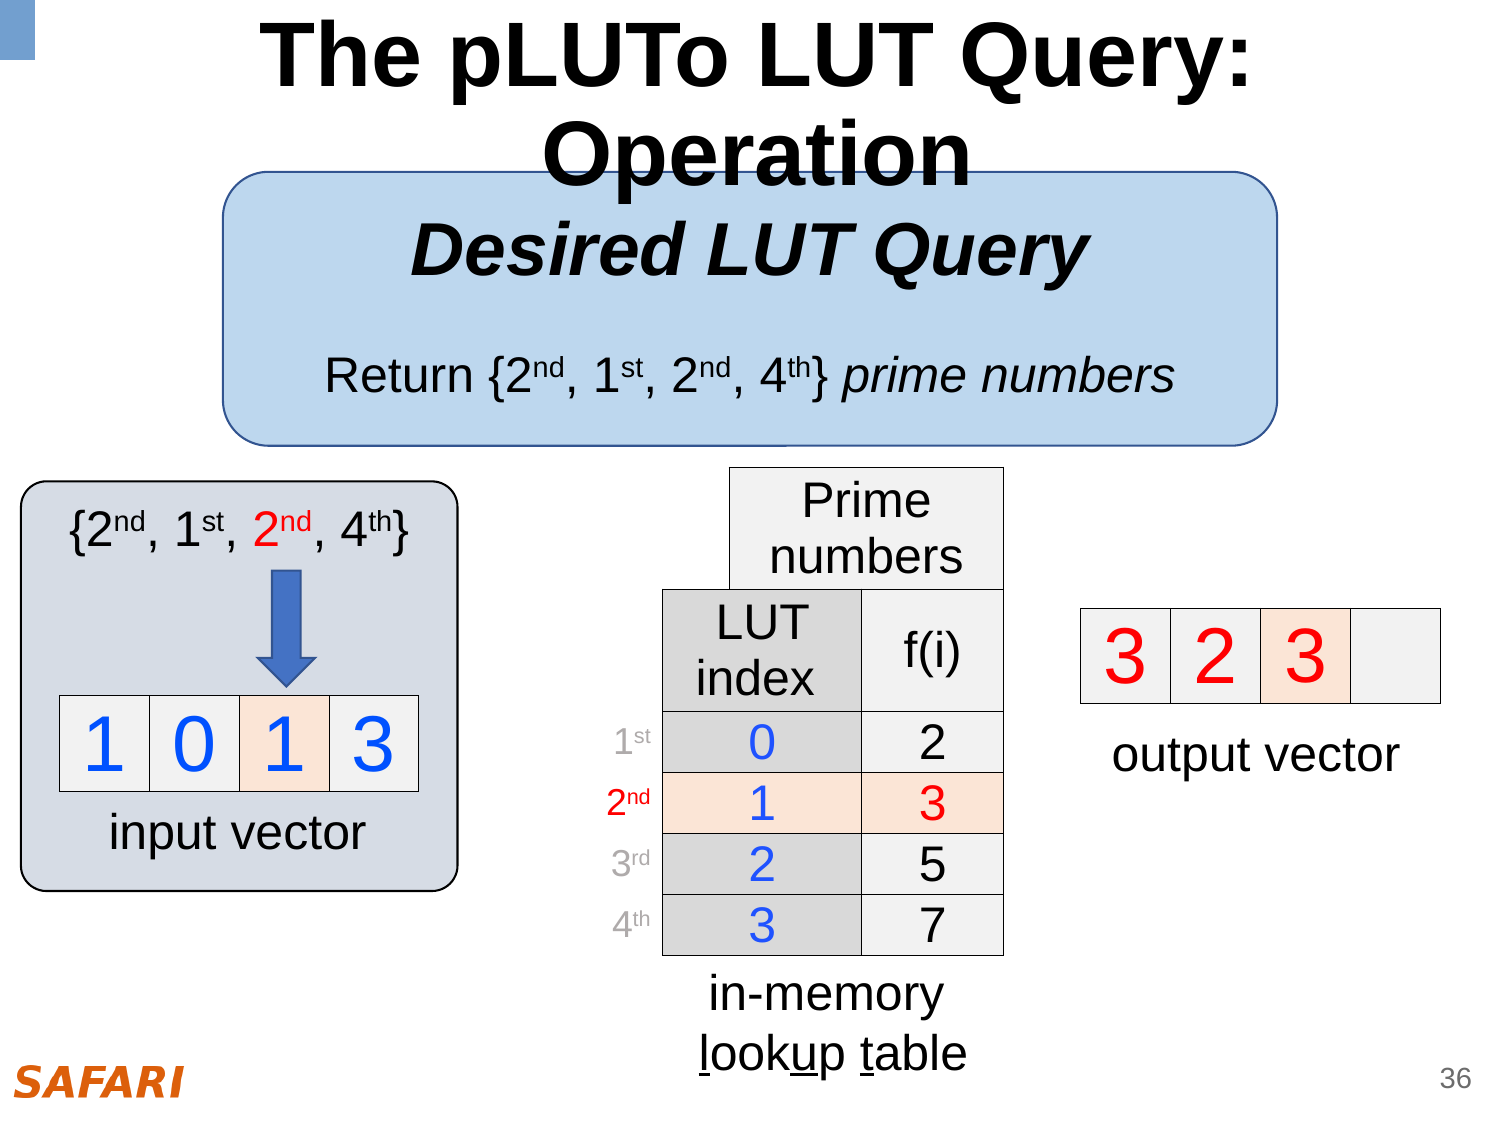

The pLUTo LUT Query: Operation

Desired LUT Query
Return {2nd, 1st, 2nd, 4th} prime numbers
|  |
| --- |
| LUT index |
| 0 |
| 1 |
| 2 |
| 3 |
| Prime numbers | A |
| --- | --- |
| i | f(i) |
| 1st | 2 |
| 2nd | 3 |
| 3rd | 5 |
| 4th | 7 |

{2nd, 1st, 2nd, 4th}

|  |
| --- |
| 1st |
| 2nd |
| 3rd |
| 4th |
| 3 |
| --- |
| 3 | 2 |  |  |
| --- | --- | --- | --- |
| 1 | 0 | 1 | 3 |
| --- | --- | --- | --- |
output vector
| 3 |
| --- |
input vector
in-memory
lookup table
36